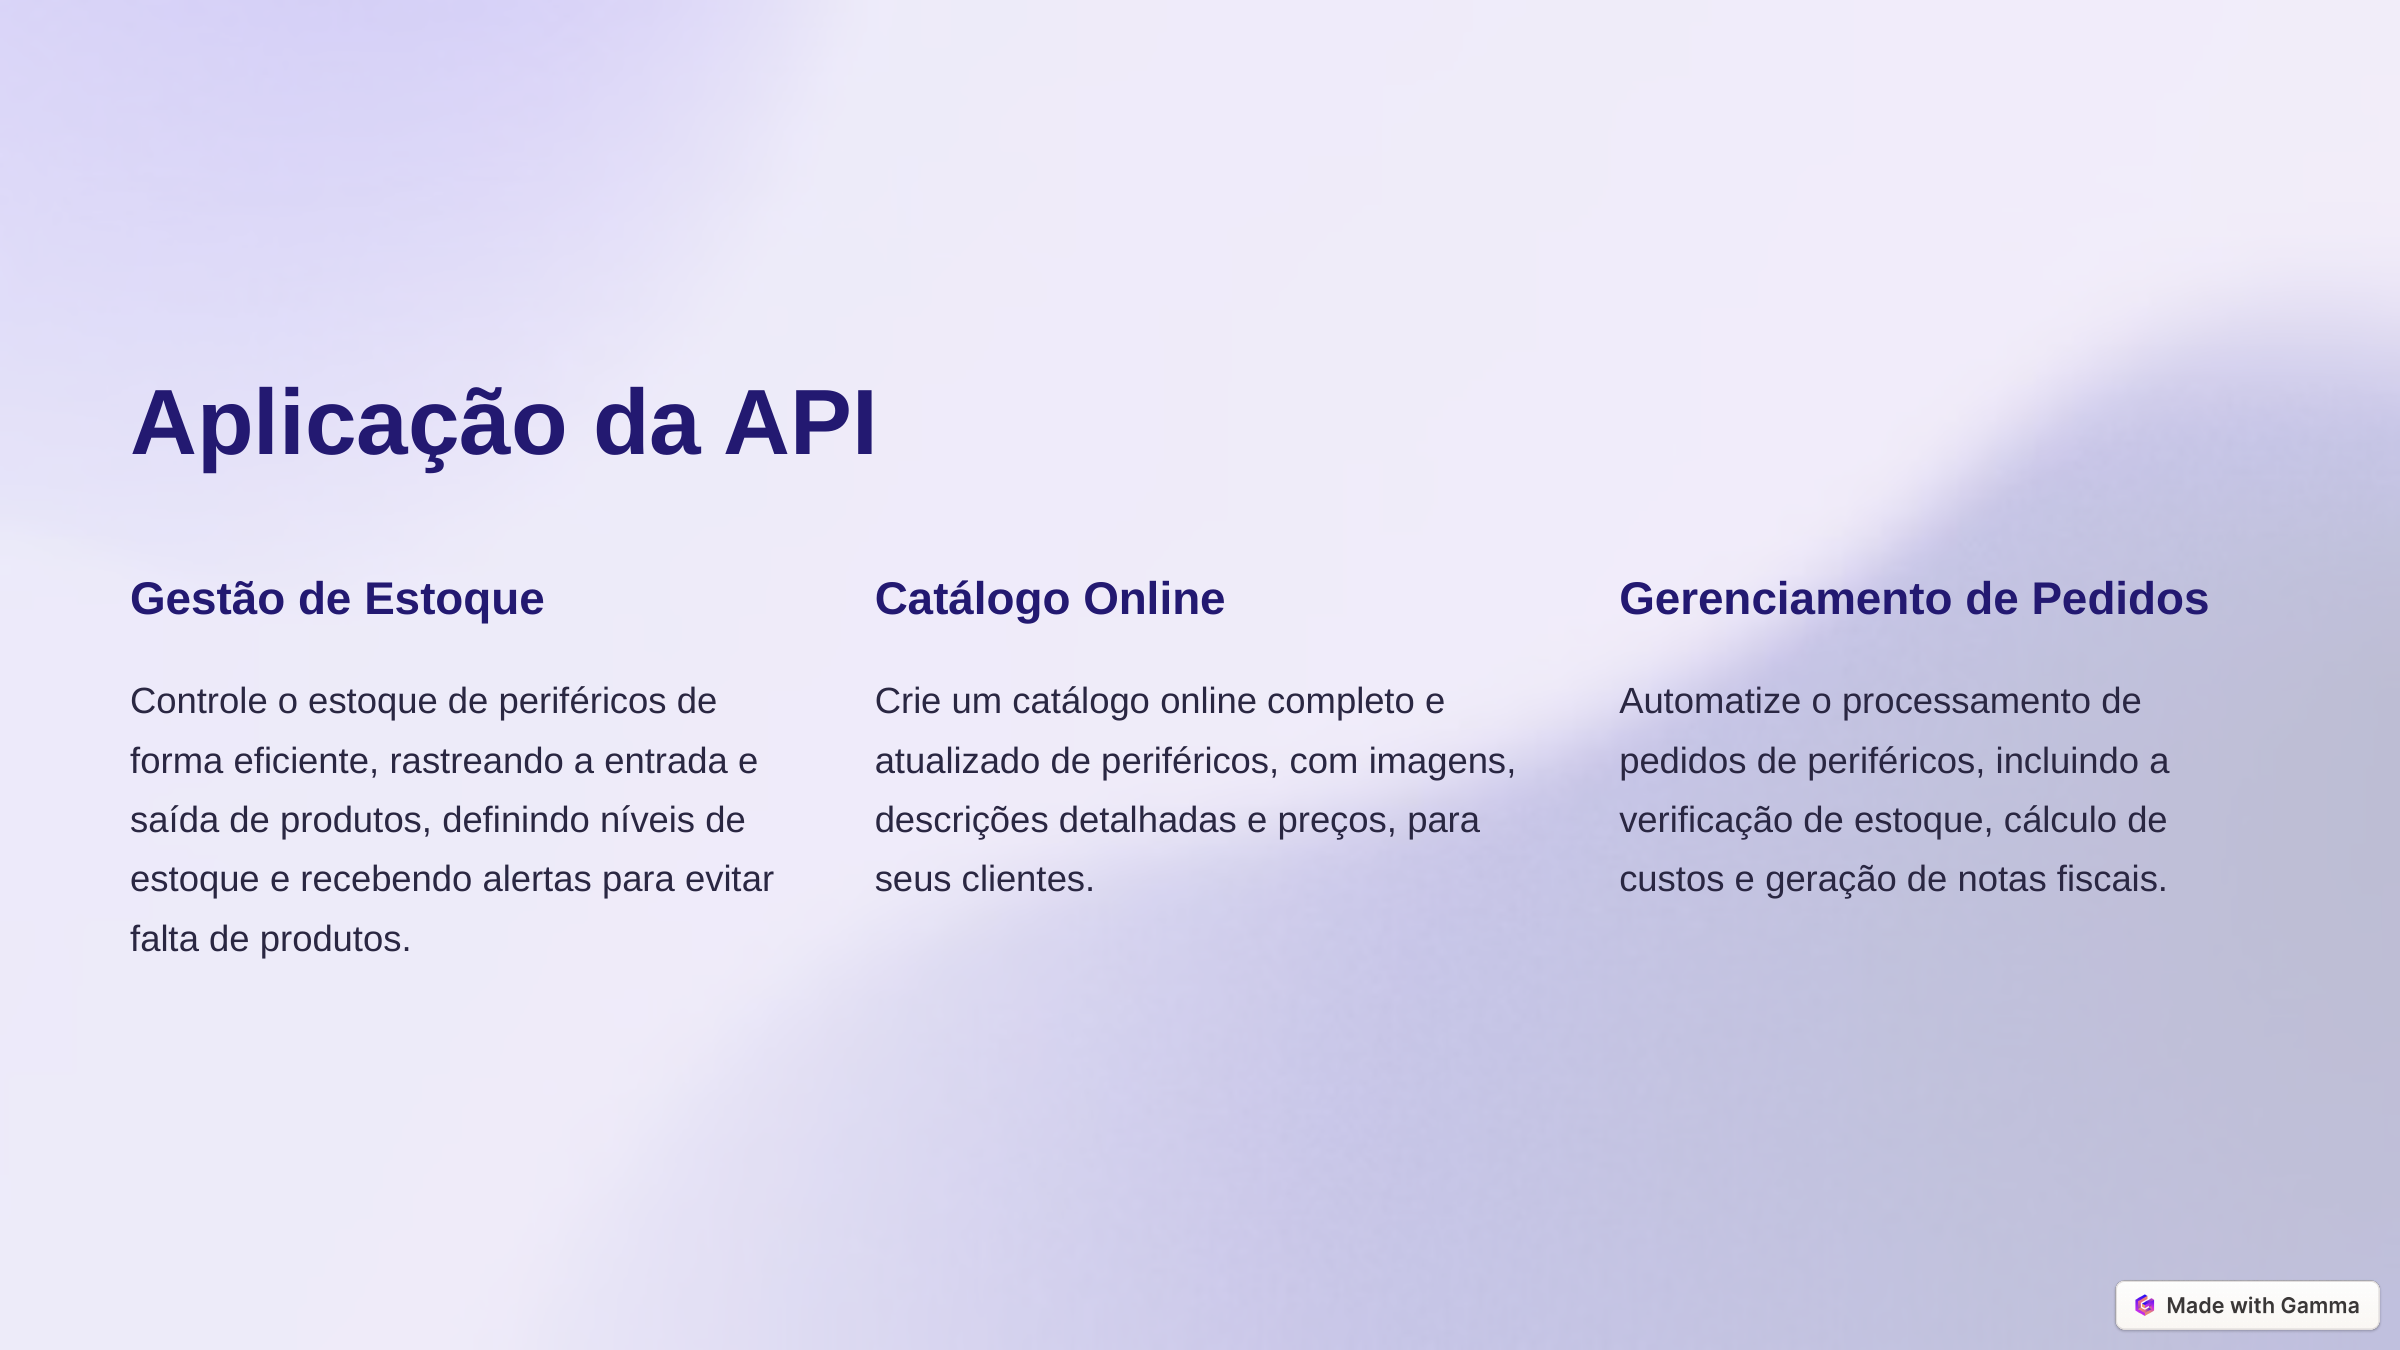

Aplicação da API
Gestão de Estoque
Catálogo Online
Gerenciamento de Pedidos
Controle o estoque de periféricos de forma eficiente, rastreando a entrada e saída de produtos, definindo níveis de estoque e recebendo alertas para evitar falta de produtos.
Crie um catálogo online completo e atualizado de periféricos, com imagens, descrições detalhadas e preços, para seus clientes.
Automatize o processamento de pedidos de periféricos, incluindo a verificação de estoque, cálculo de custos e geração de notas fiscais.